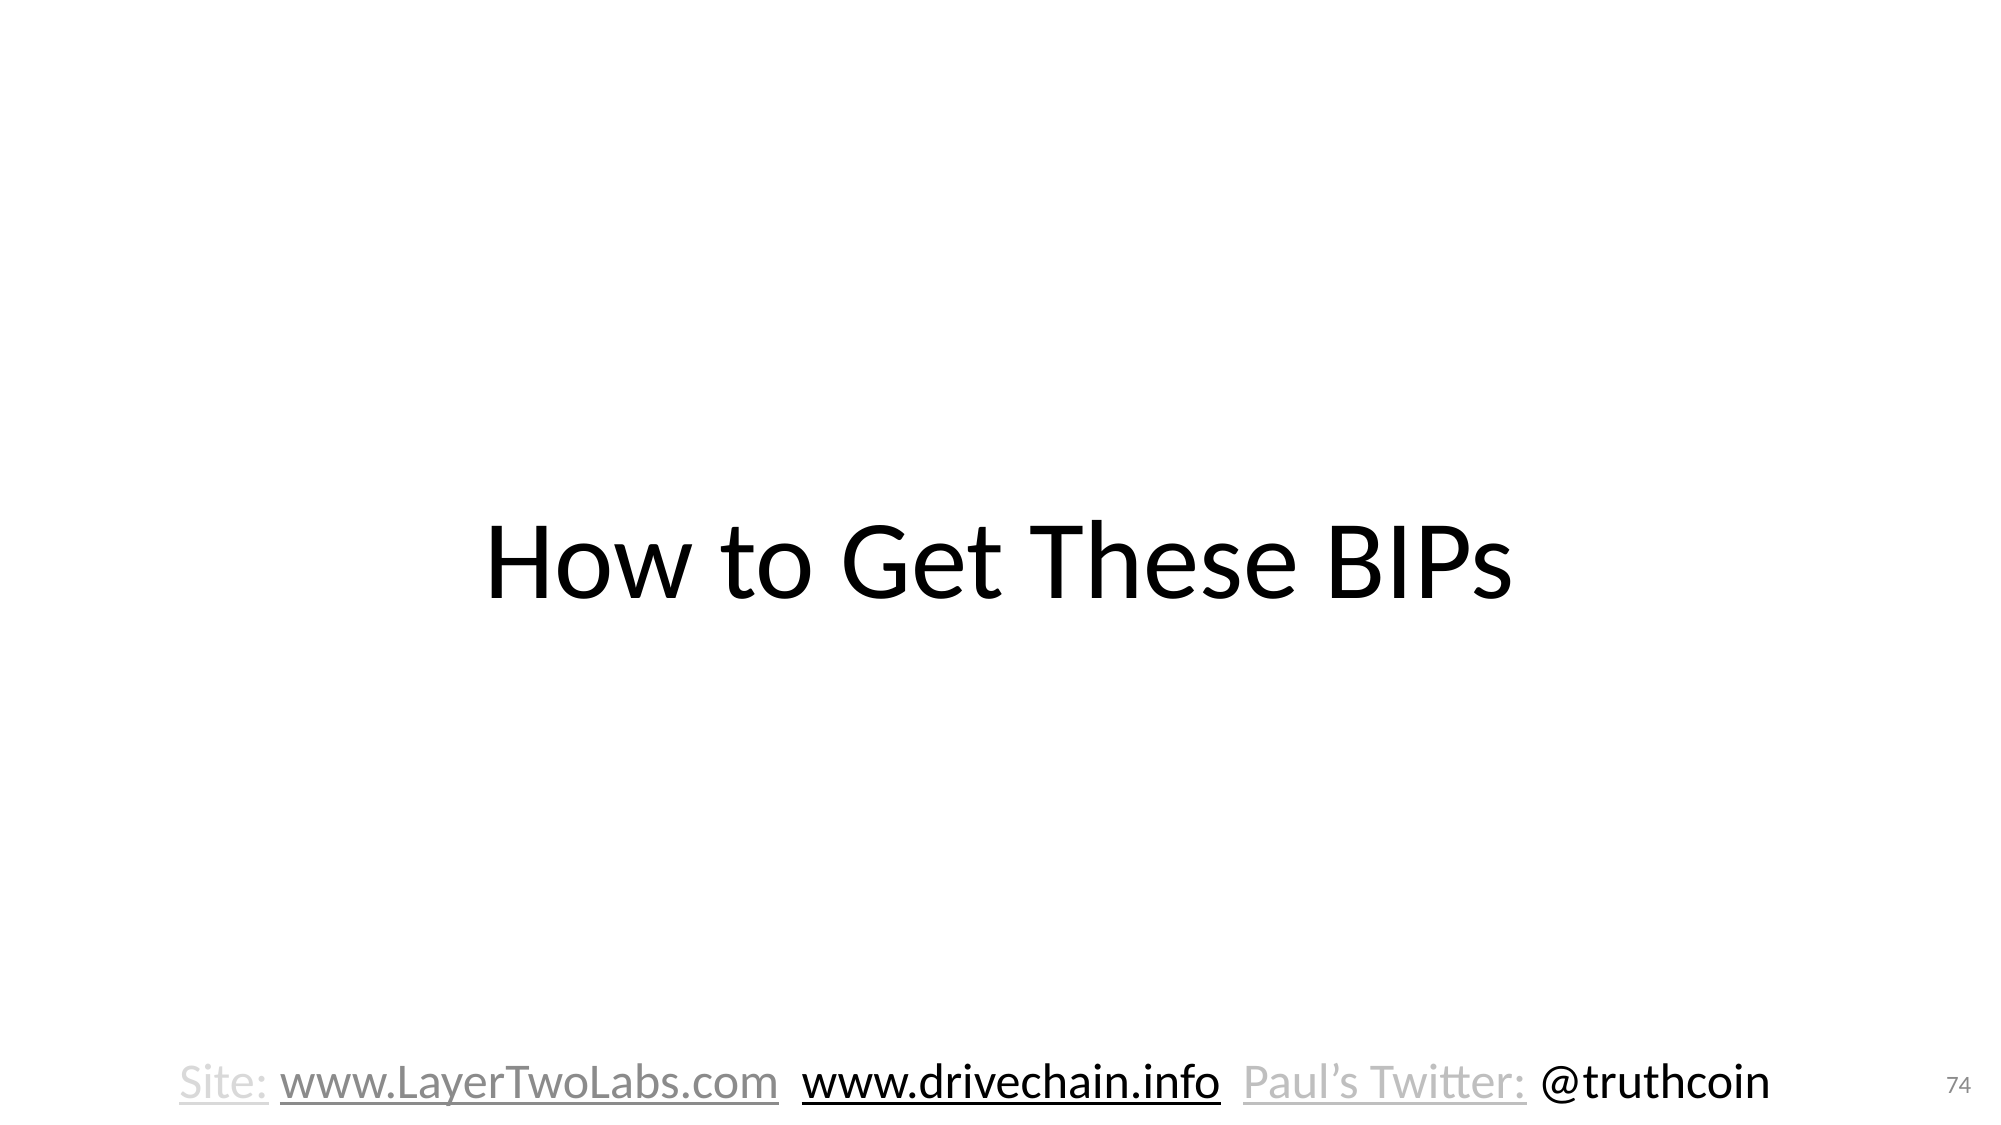

# How to Get These BIPs
Site: www.LayerTwoLabs.com  www.drivechain.info  Paul’s Twitter: @truthcoin
74